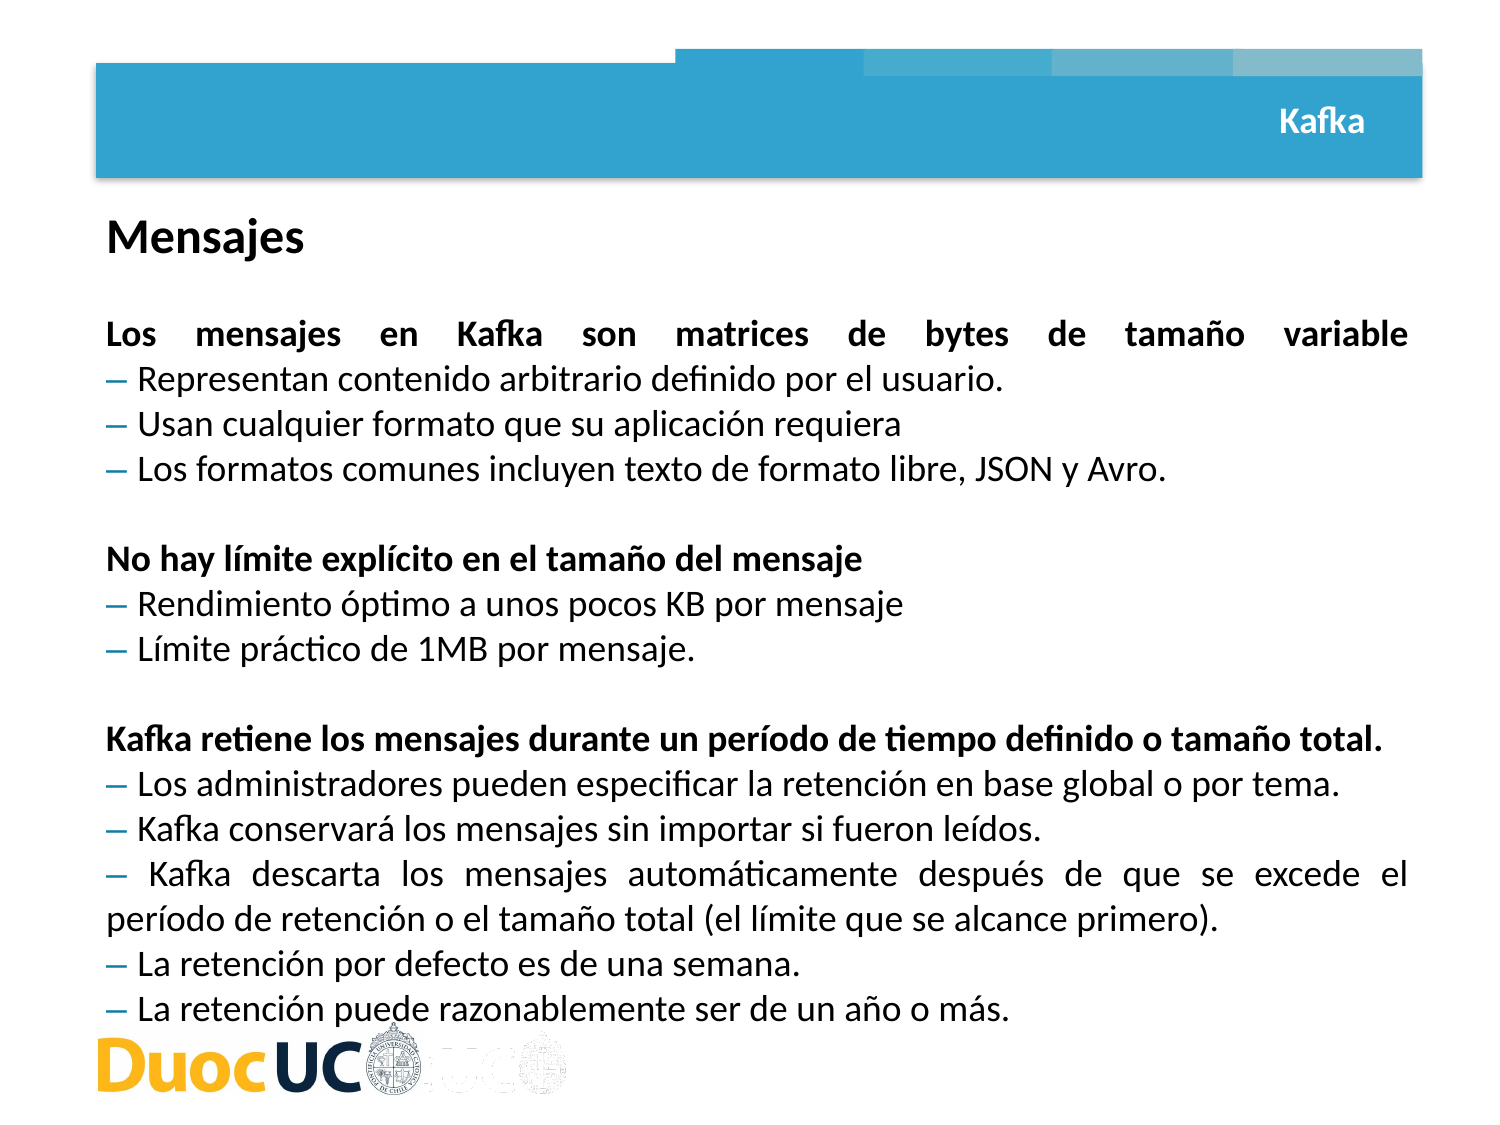

Kafka
Mensajes
Los mensajes en Kafka son matrices de bytes de tamaño variable
– Representan contenido arbitrario definido por el usuario.
– Usan cualquier formato que su aplicación requiera
– Los formatos comunes incluyen texto de formato libre, JSON y Avro.

No hay límite explícito en el tamaño del mensaje
– Rendimiento óptimo a unos pocos KB por mensaje
– Límite práctico de 1MB por mensaje.

Kafka retiene los mensajes durante un período de tiempo definido o tamaño total.
– Los administradores pueden especificar la retención en base global o por tema.
– Kafka conservará los mensajes sin importar si fueron leídos.
– Kafka descarta los mensajes automáticamente después de que se excede el período de retención o el tamaño total (el límite que se alcance primero).
– La retención por defecto es de una semana.
– La retención puede razonablemente ser de un año o más.